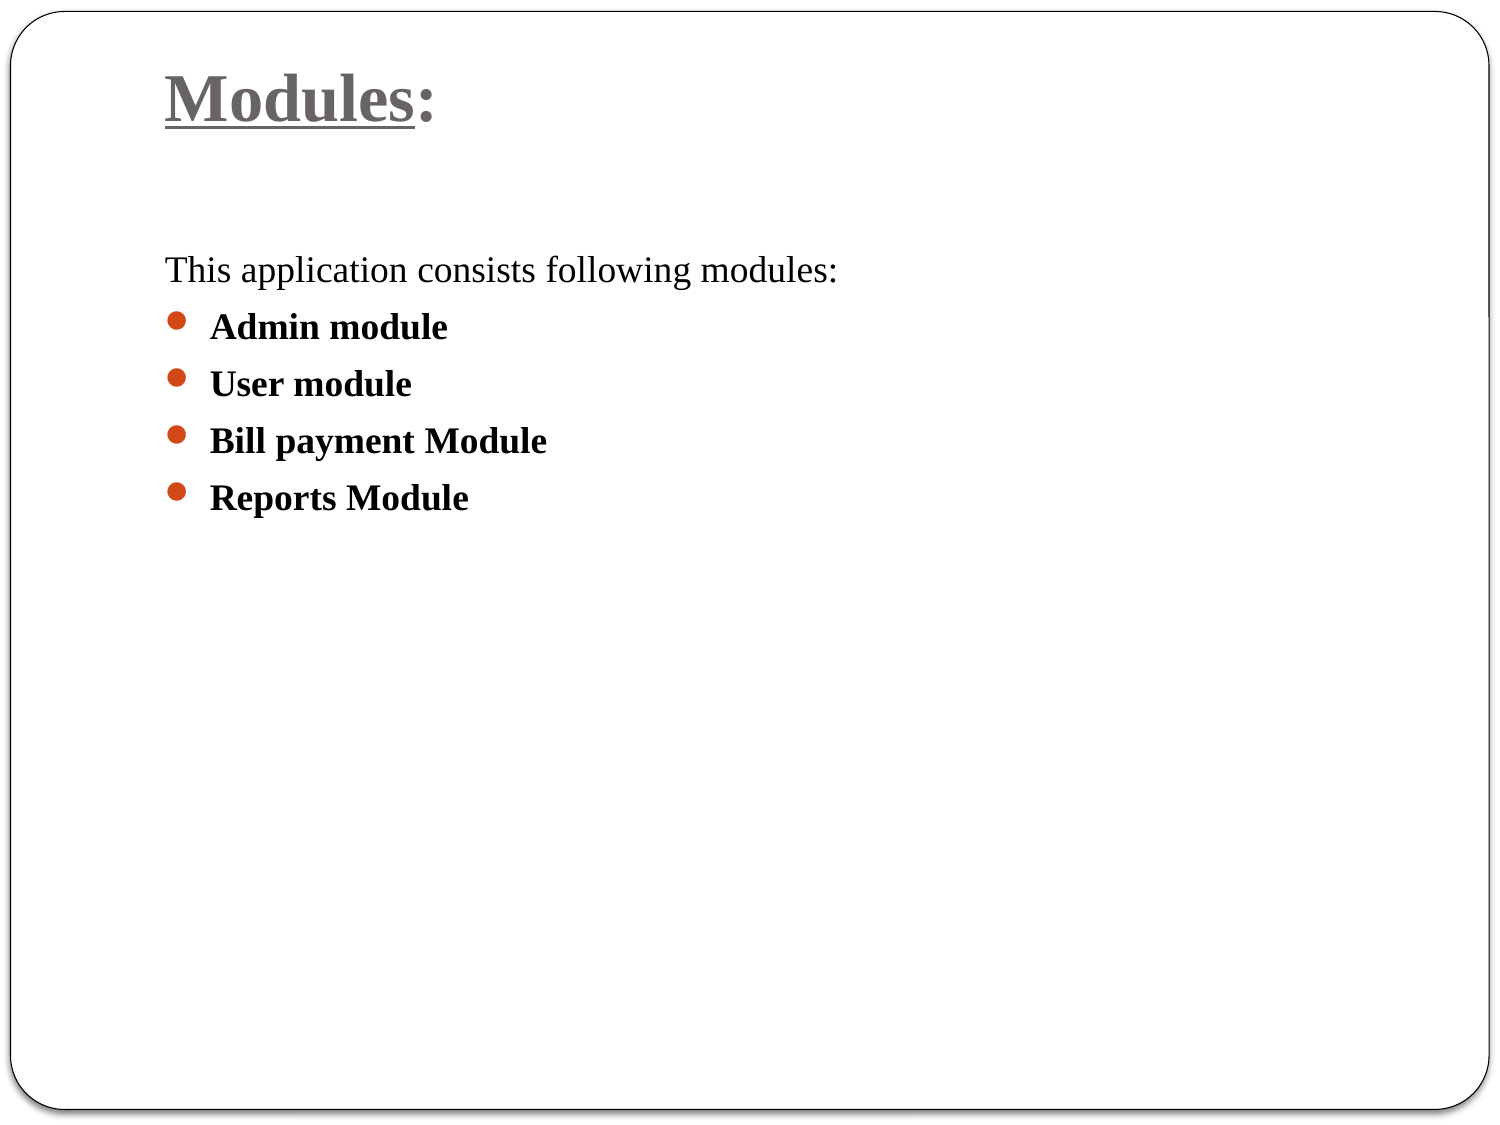

# Modules:
This application consists following modules:
Admin module
User module
Bill payment Module
Reports Module